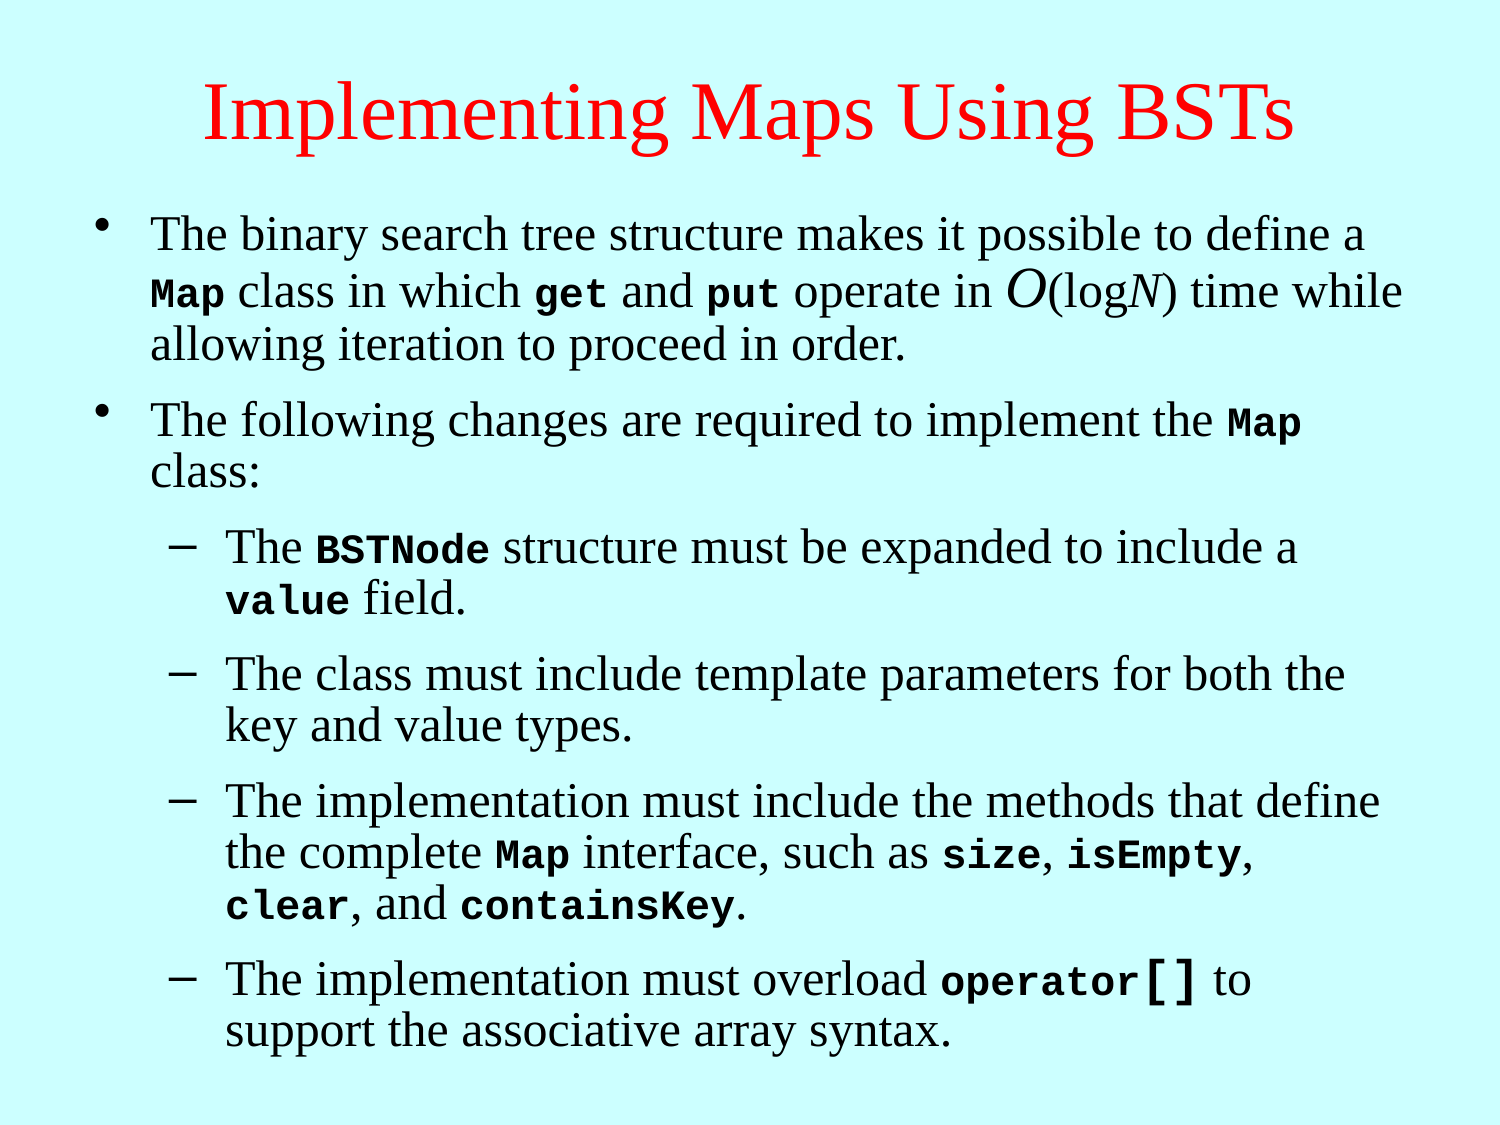

# Implementing Maps Using BSTs
The binary search tree structure makes it possible to define a Map class in which get and put operate in O(logN) time while allowing iteration to proceed in order.
The following changes are required to implement the Map class:
The BSTNode structure must be expanded to include a value field.
The class must include template parameters for both the key and value types.
The implementation must include the methods that define the complete Map interface, such as size, isEmpty, clear, and containsKey.
The implementation must overload operator[] to support the associative array syntax.